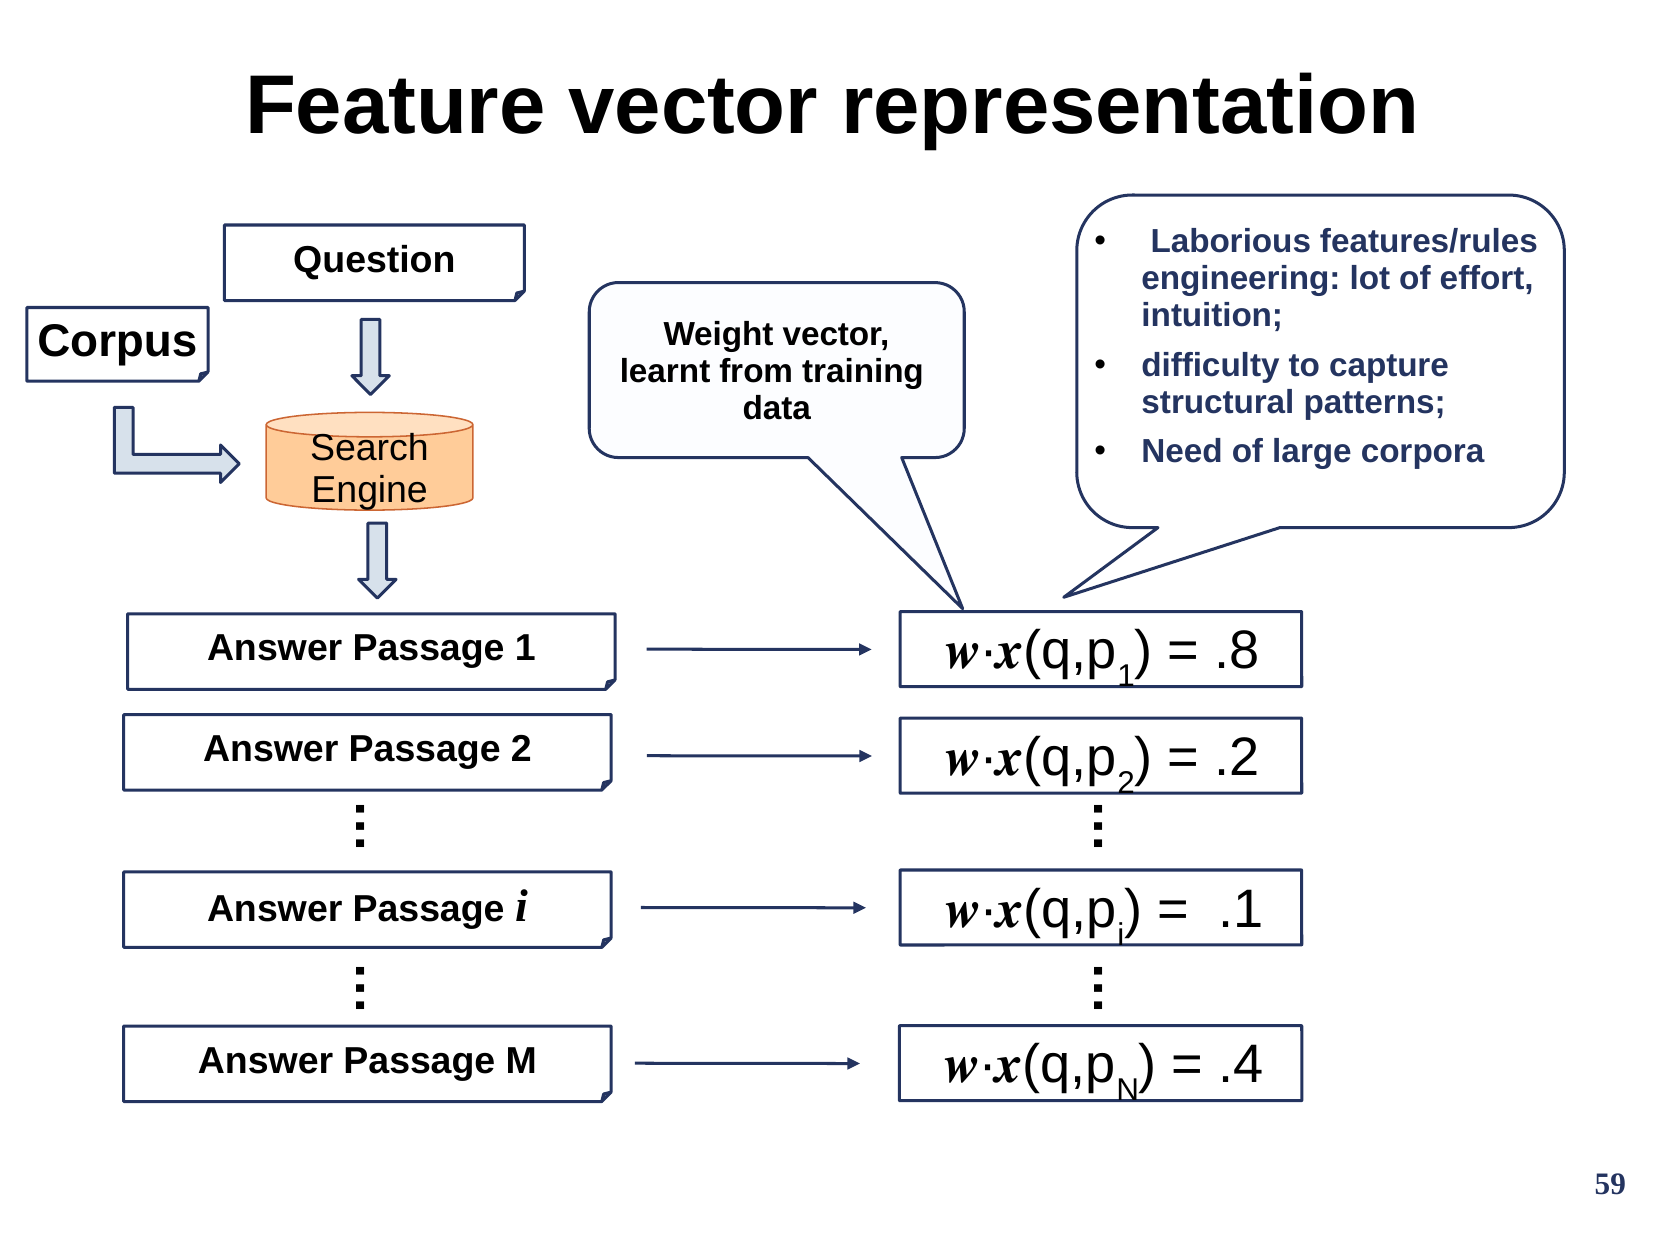

Feature vector representation
 Laborious features/rules engineering: lot of effort, intuition;
difficulty to capture structural patterns;
Need of large corpora
Question
Weight vector,
learnt from training
data
Corpus

Search
Engine

   w∙x(q,p1) = .8
Answer Passage 1

Answer Passage 2
   w∙x(q,p2) = .2

…
…
   w∙x(q,pi) =  .1
Answer Passage i

…
…
   w∙x(q,pN) = .4
Answer Passage M

59